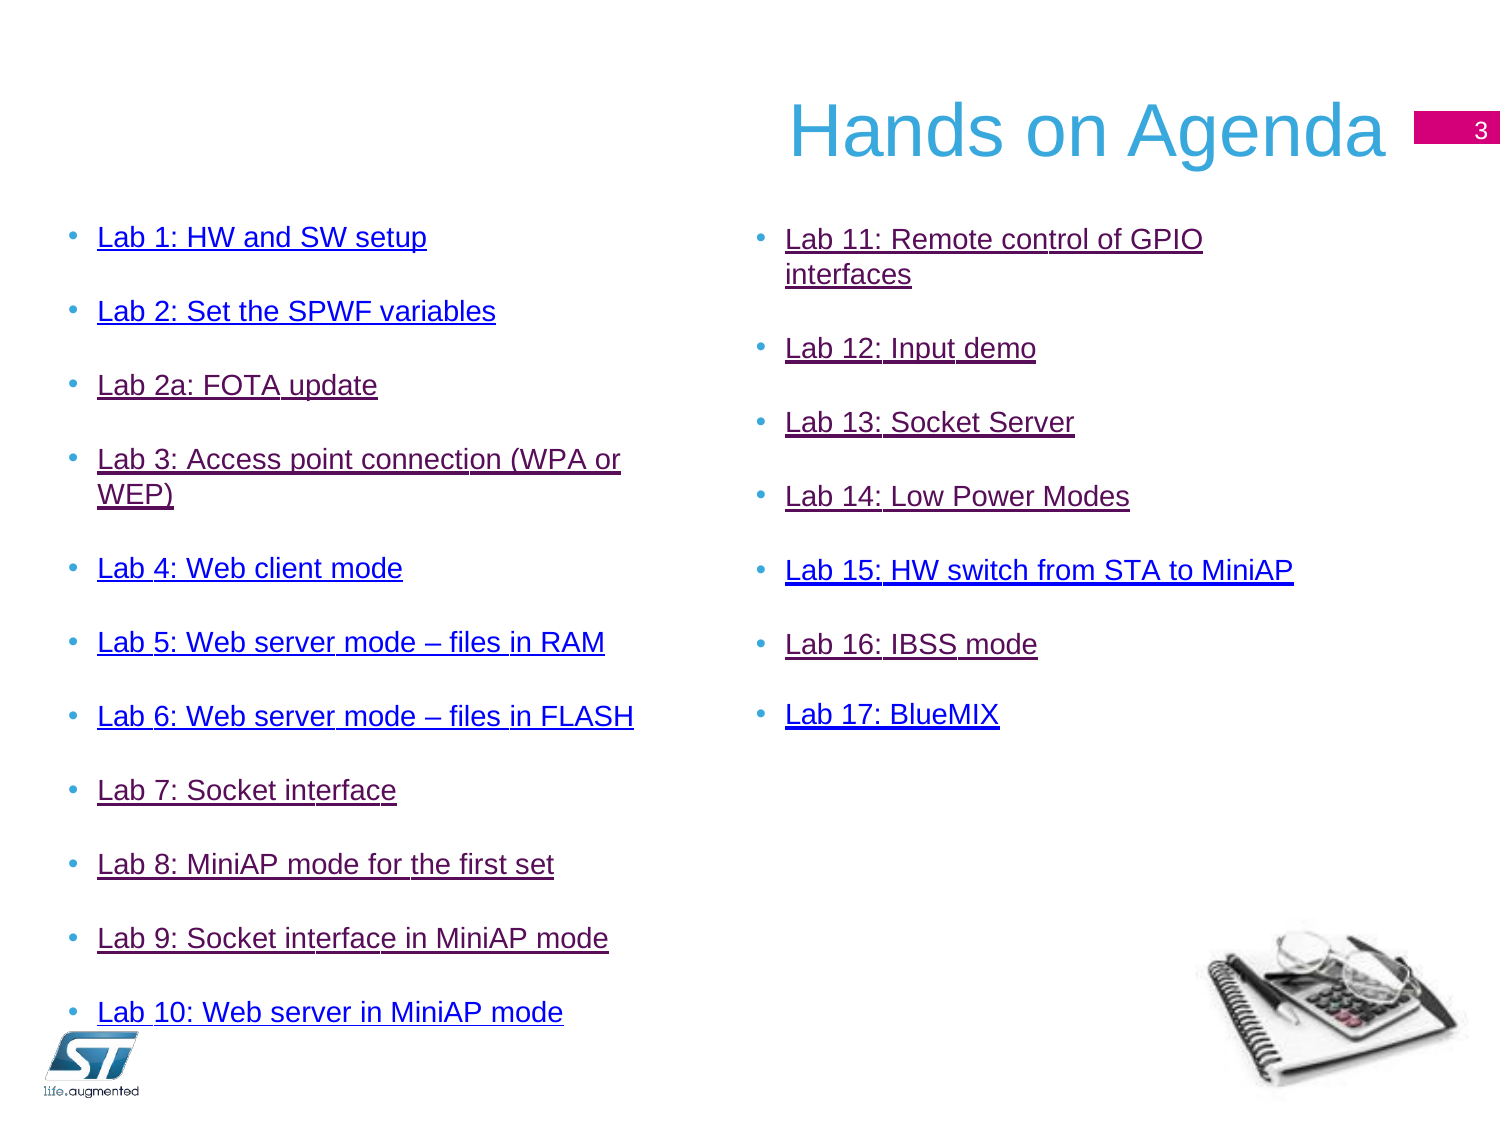

# Hands on Agenda

3
Lab 1: HW and SW setup

Lab 2: Set the SPWF variables

Lab 2a: FOTA update

Lab 3: Access point connection (WPA or WEP)

Lab 4: Web client mode

Lab 5: Web server mode – files in RAM

Lab 6: Web server mode – files in FLASH

Lab 7: Socket interface

Lab 8: MiniAP mode for the first set

Lab 9: Socket interface in MiniAP mode

Lab 10: Web server in MiniAP mode
Lab 11: Remote control of GPIO interfaces

Lab 12: Input demo

Lab 13: Socket Server

Lab 14: Low Power Modes

Lab 15: HW switch from STA to MiniAP

Lab 16: IBSS mode

Lab 17: BlueMIX